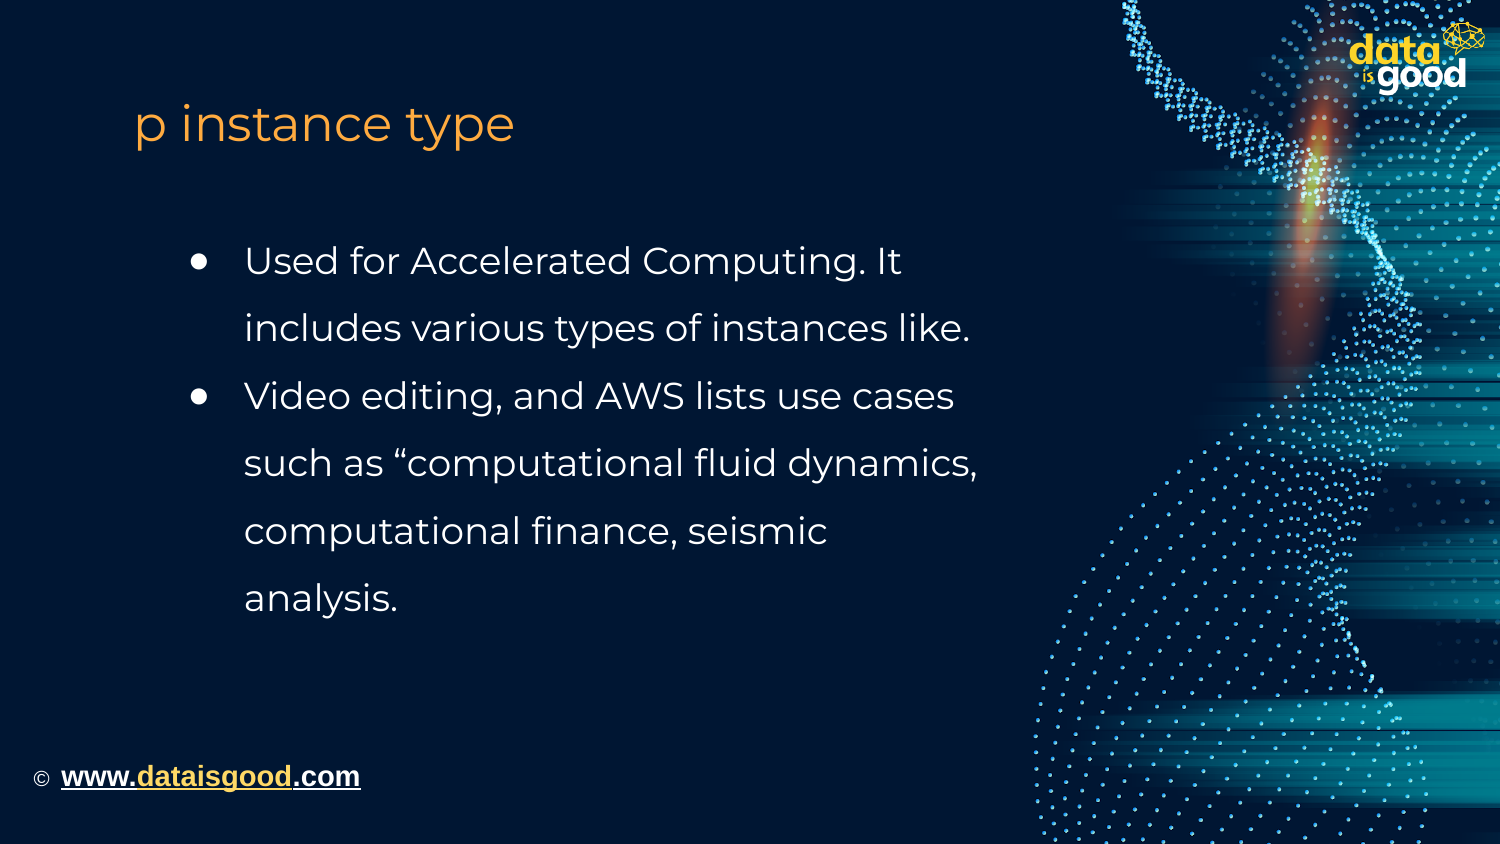

# p instance type
Used for Accelerated Computing. It includes various types of instances like.
Video editing, and AWS lists use cases such as “computational fluid dynamics, computational finance, seismic analysis.